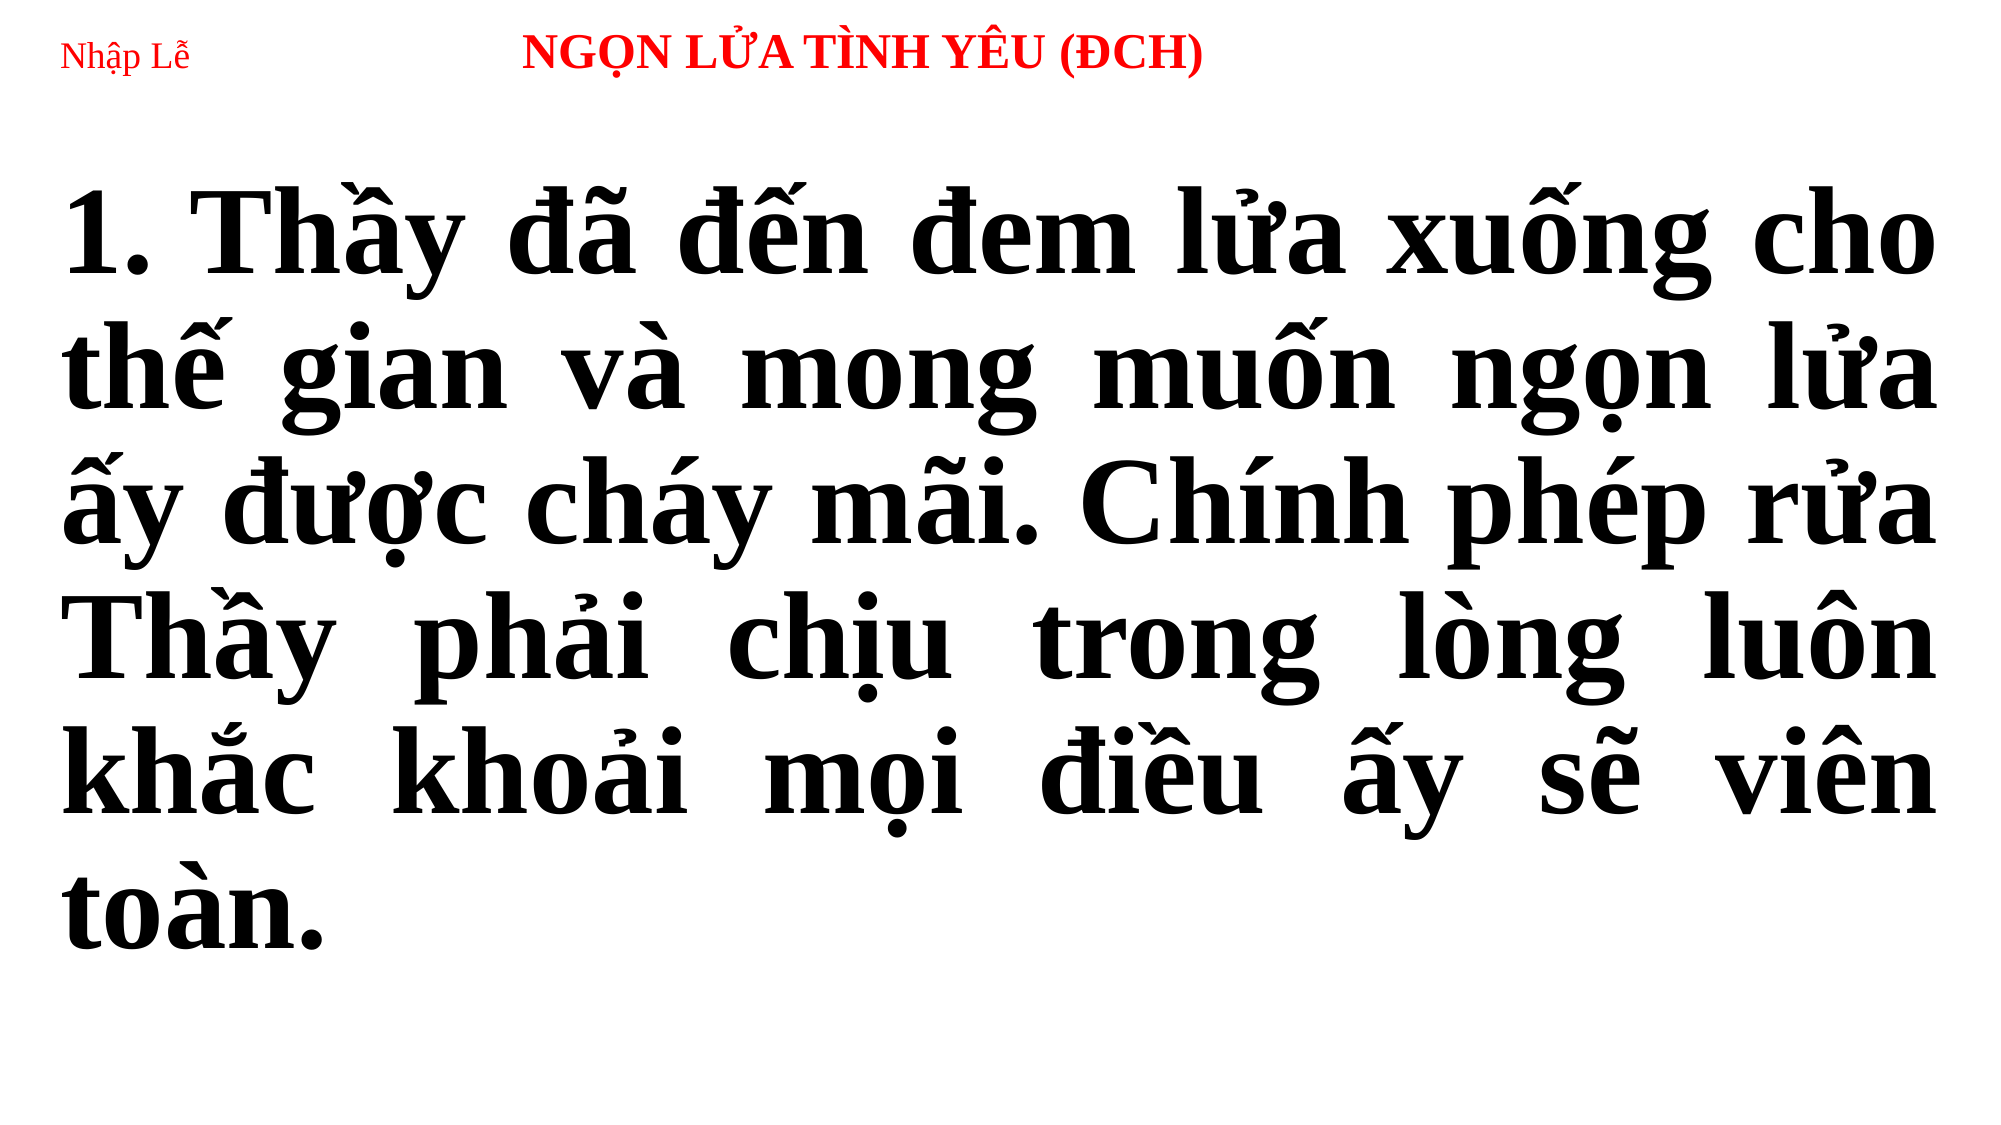

# Nhập Lễ                                   NGỌN LỬA TÌNH YÊU (ĐCH)
1. Thầy đã đến đem lửa xuống cho thế gian và mong muốn ngọn lửa ấy được cháy mãi. Chính phép rửa Thầy phải chịu trong lòng luôn khắc khoải mọi điều ấy sẽ viên toàn.